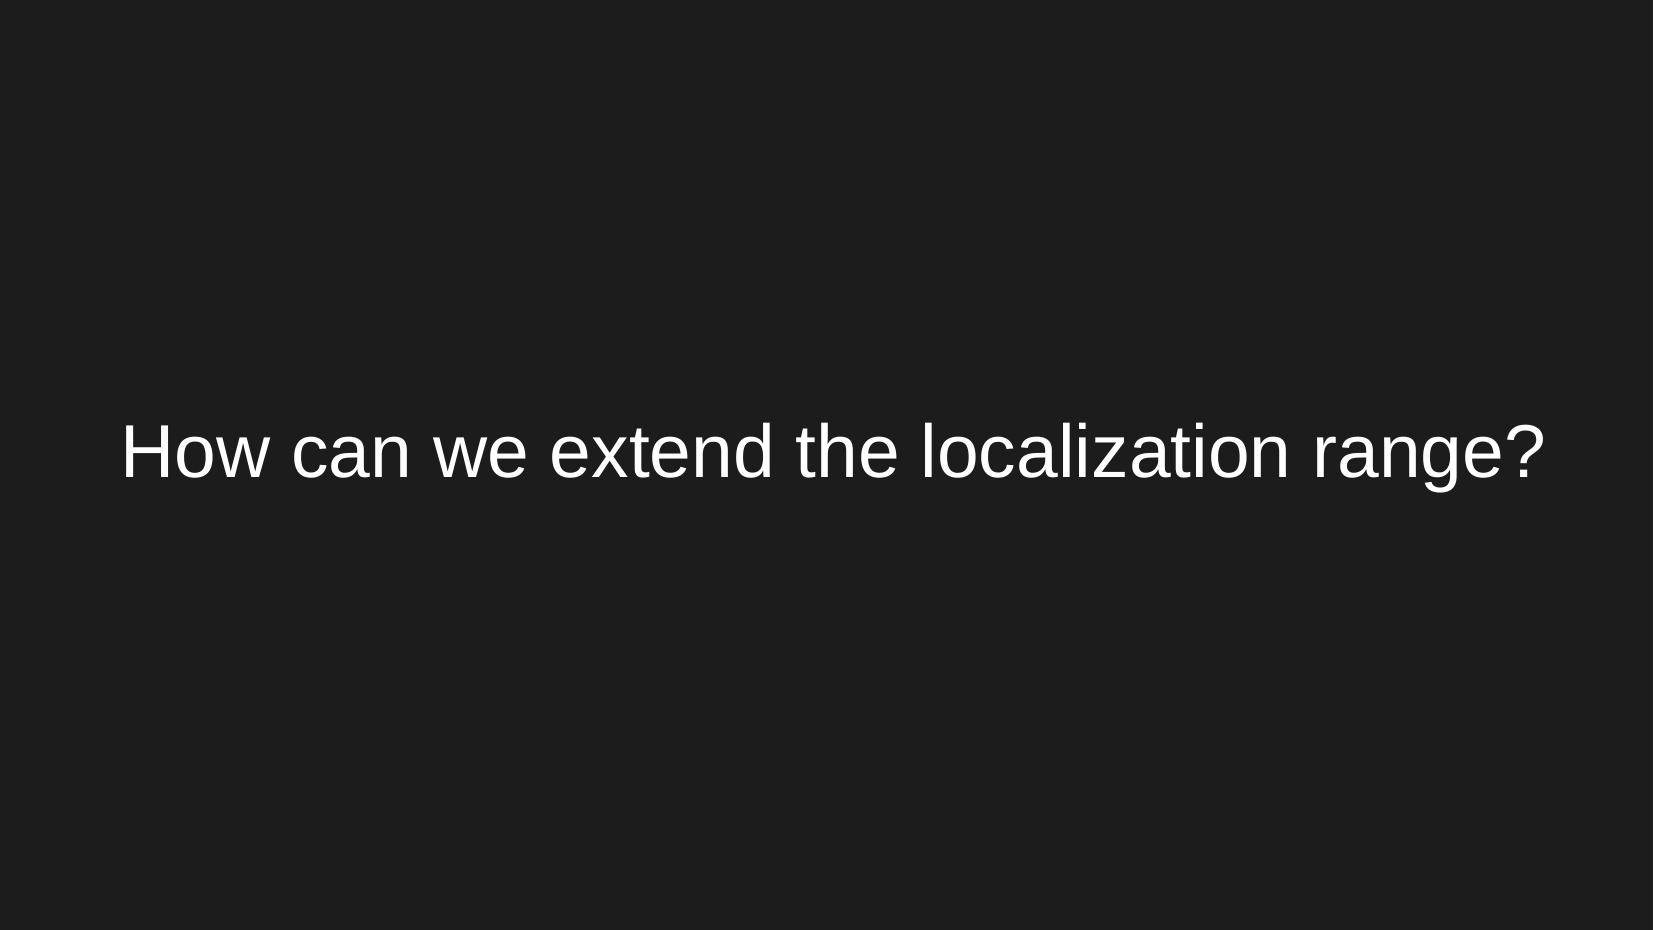

How can we extend the localization range?